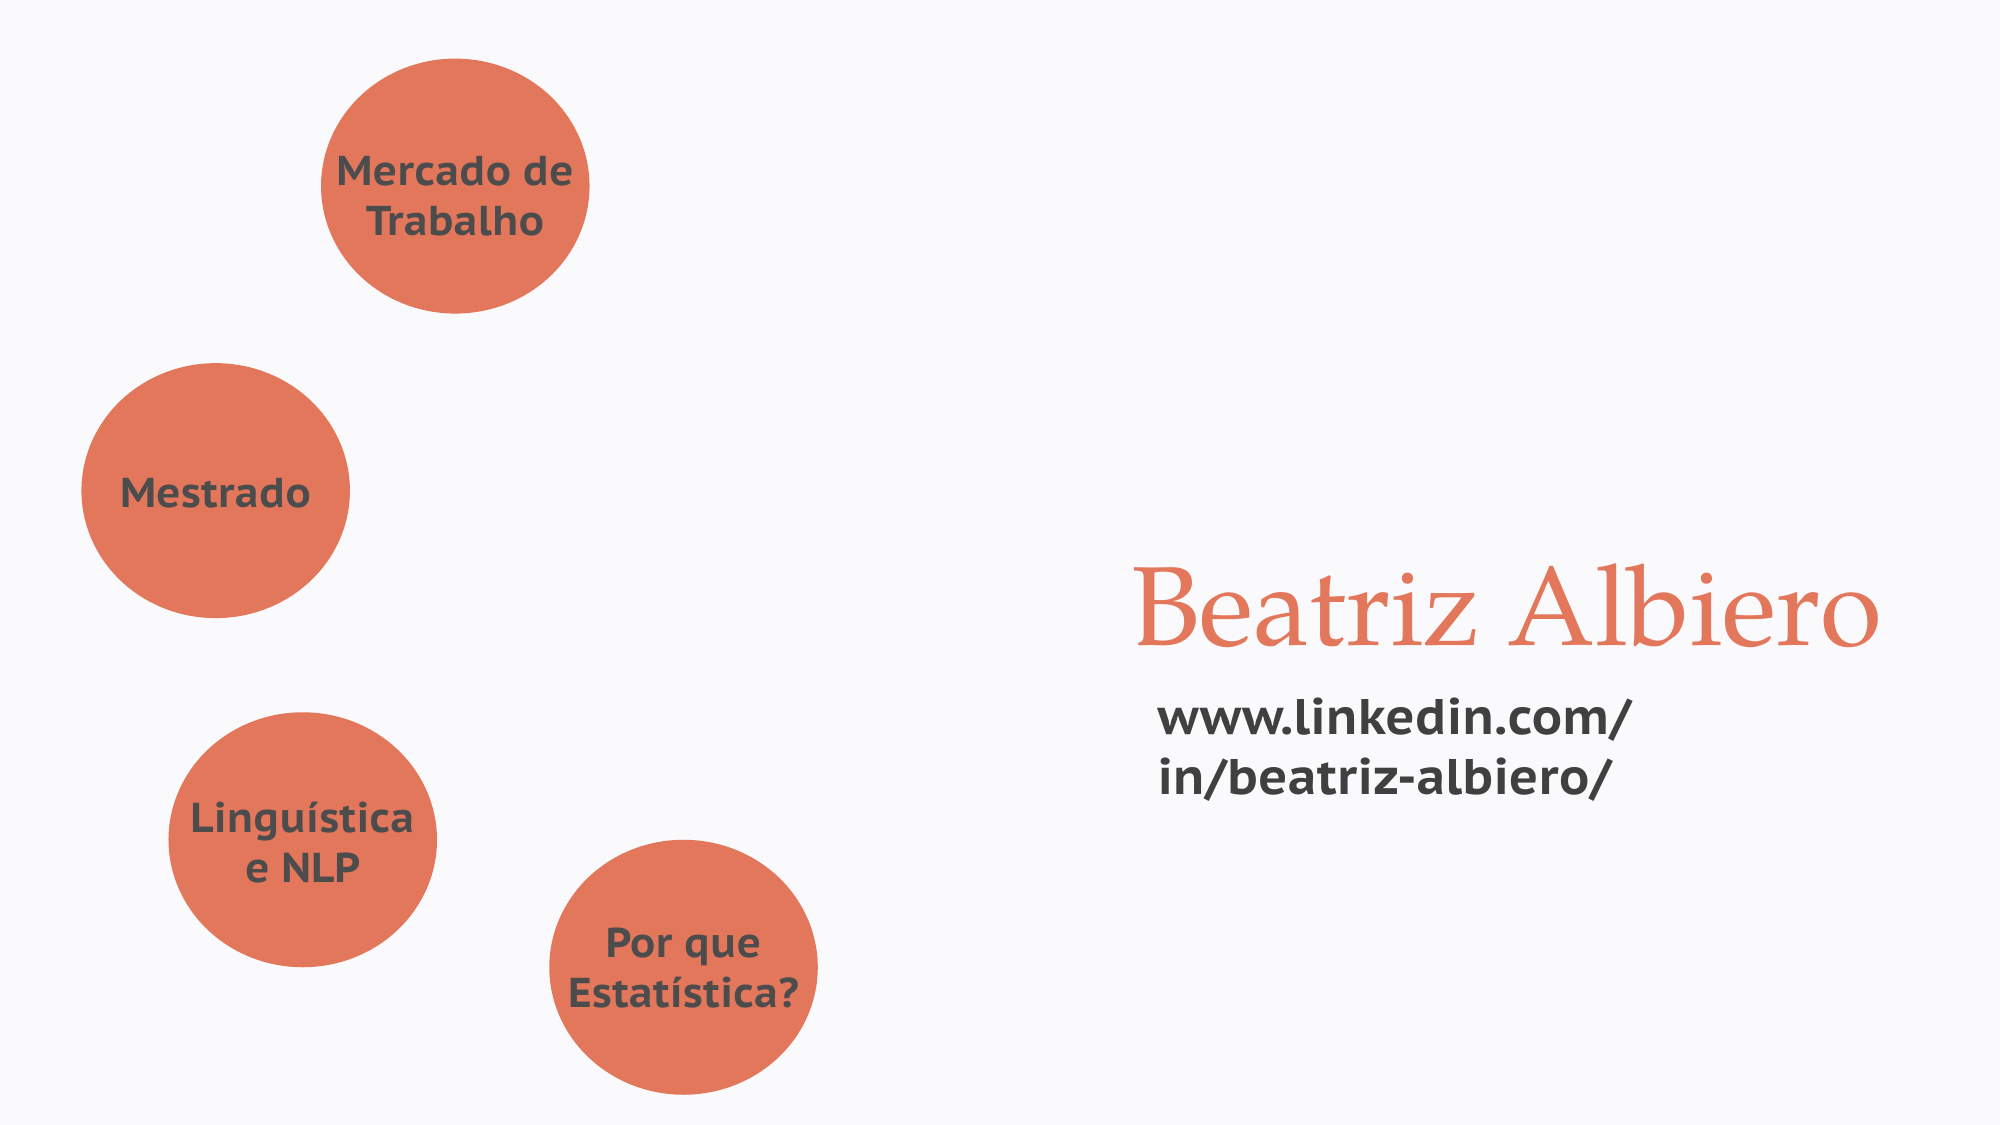

Mercado de Trabalho

Mestrado
Beatriz Albiero
www.linkedin.com/in/beatriz-albiero/

Linguística e NLP

Por que Estatística?